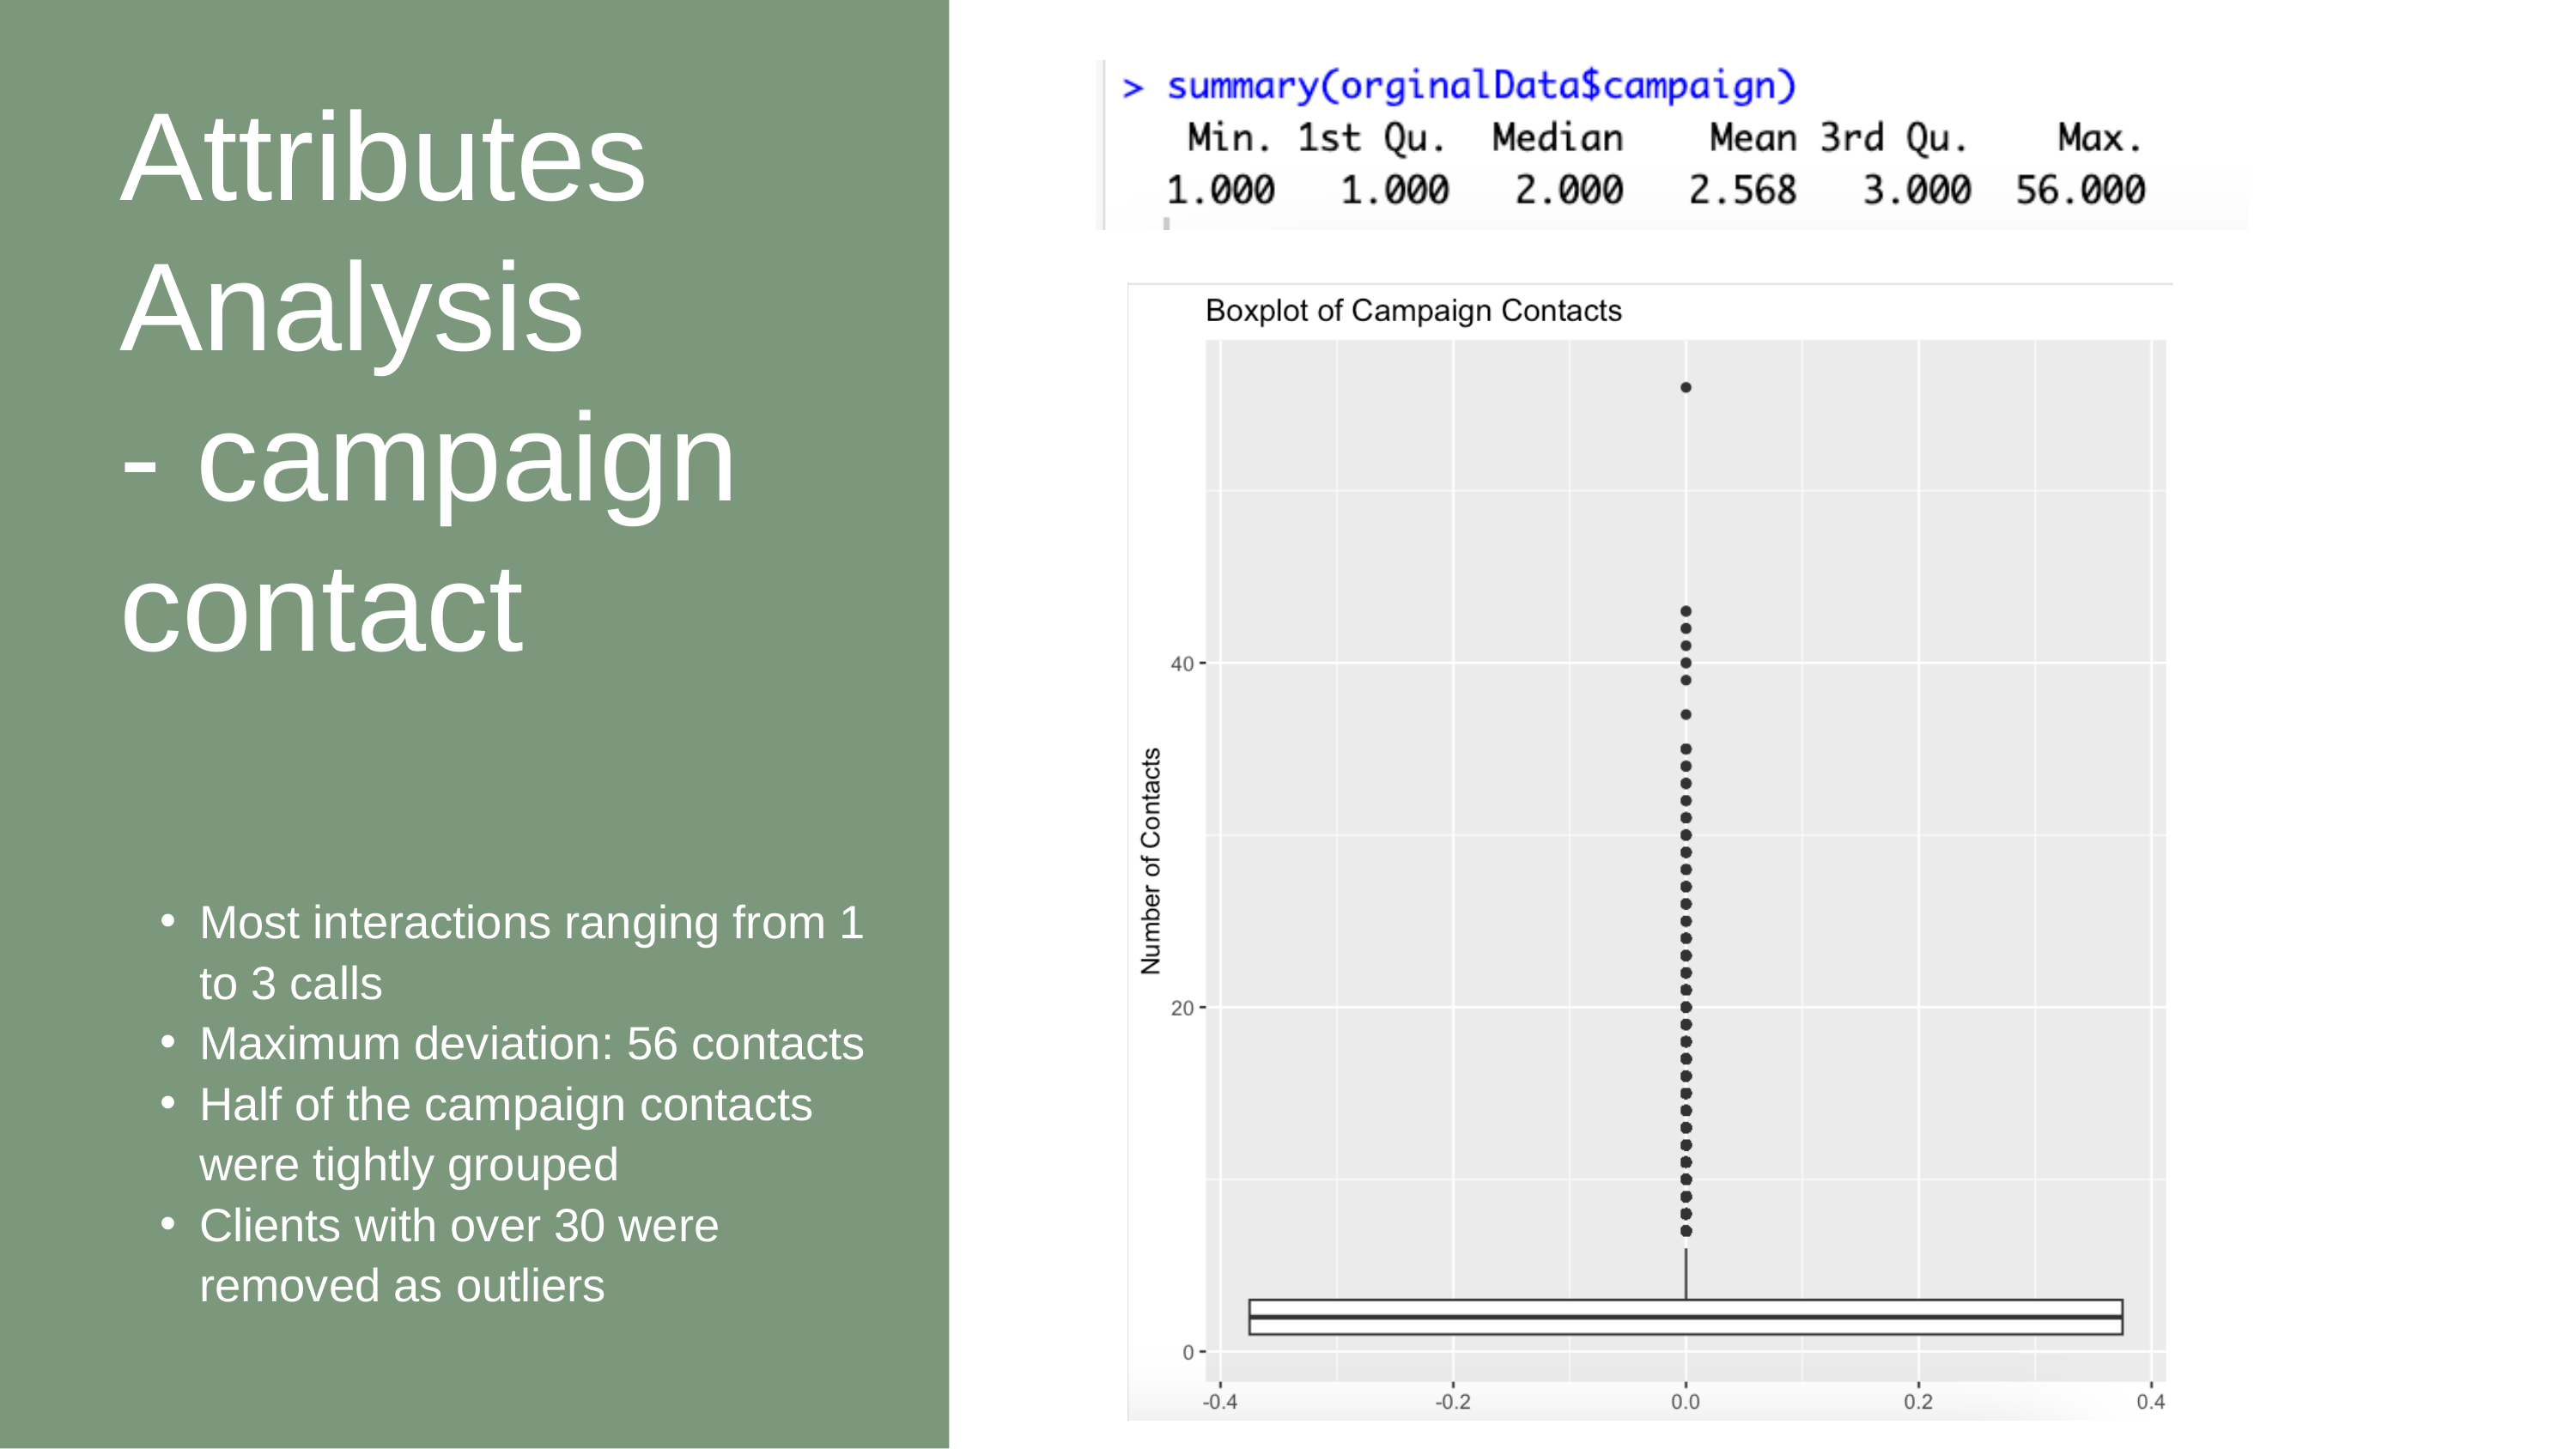

Attributes Analysis
- campaign contact

Most interactions ranging from 1 to 3 calls
Maximum deviation: 56 contacts
Half of the campaign contacts were tightly grouped
Clients with over 30 were removed as outliers